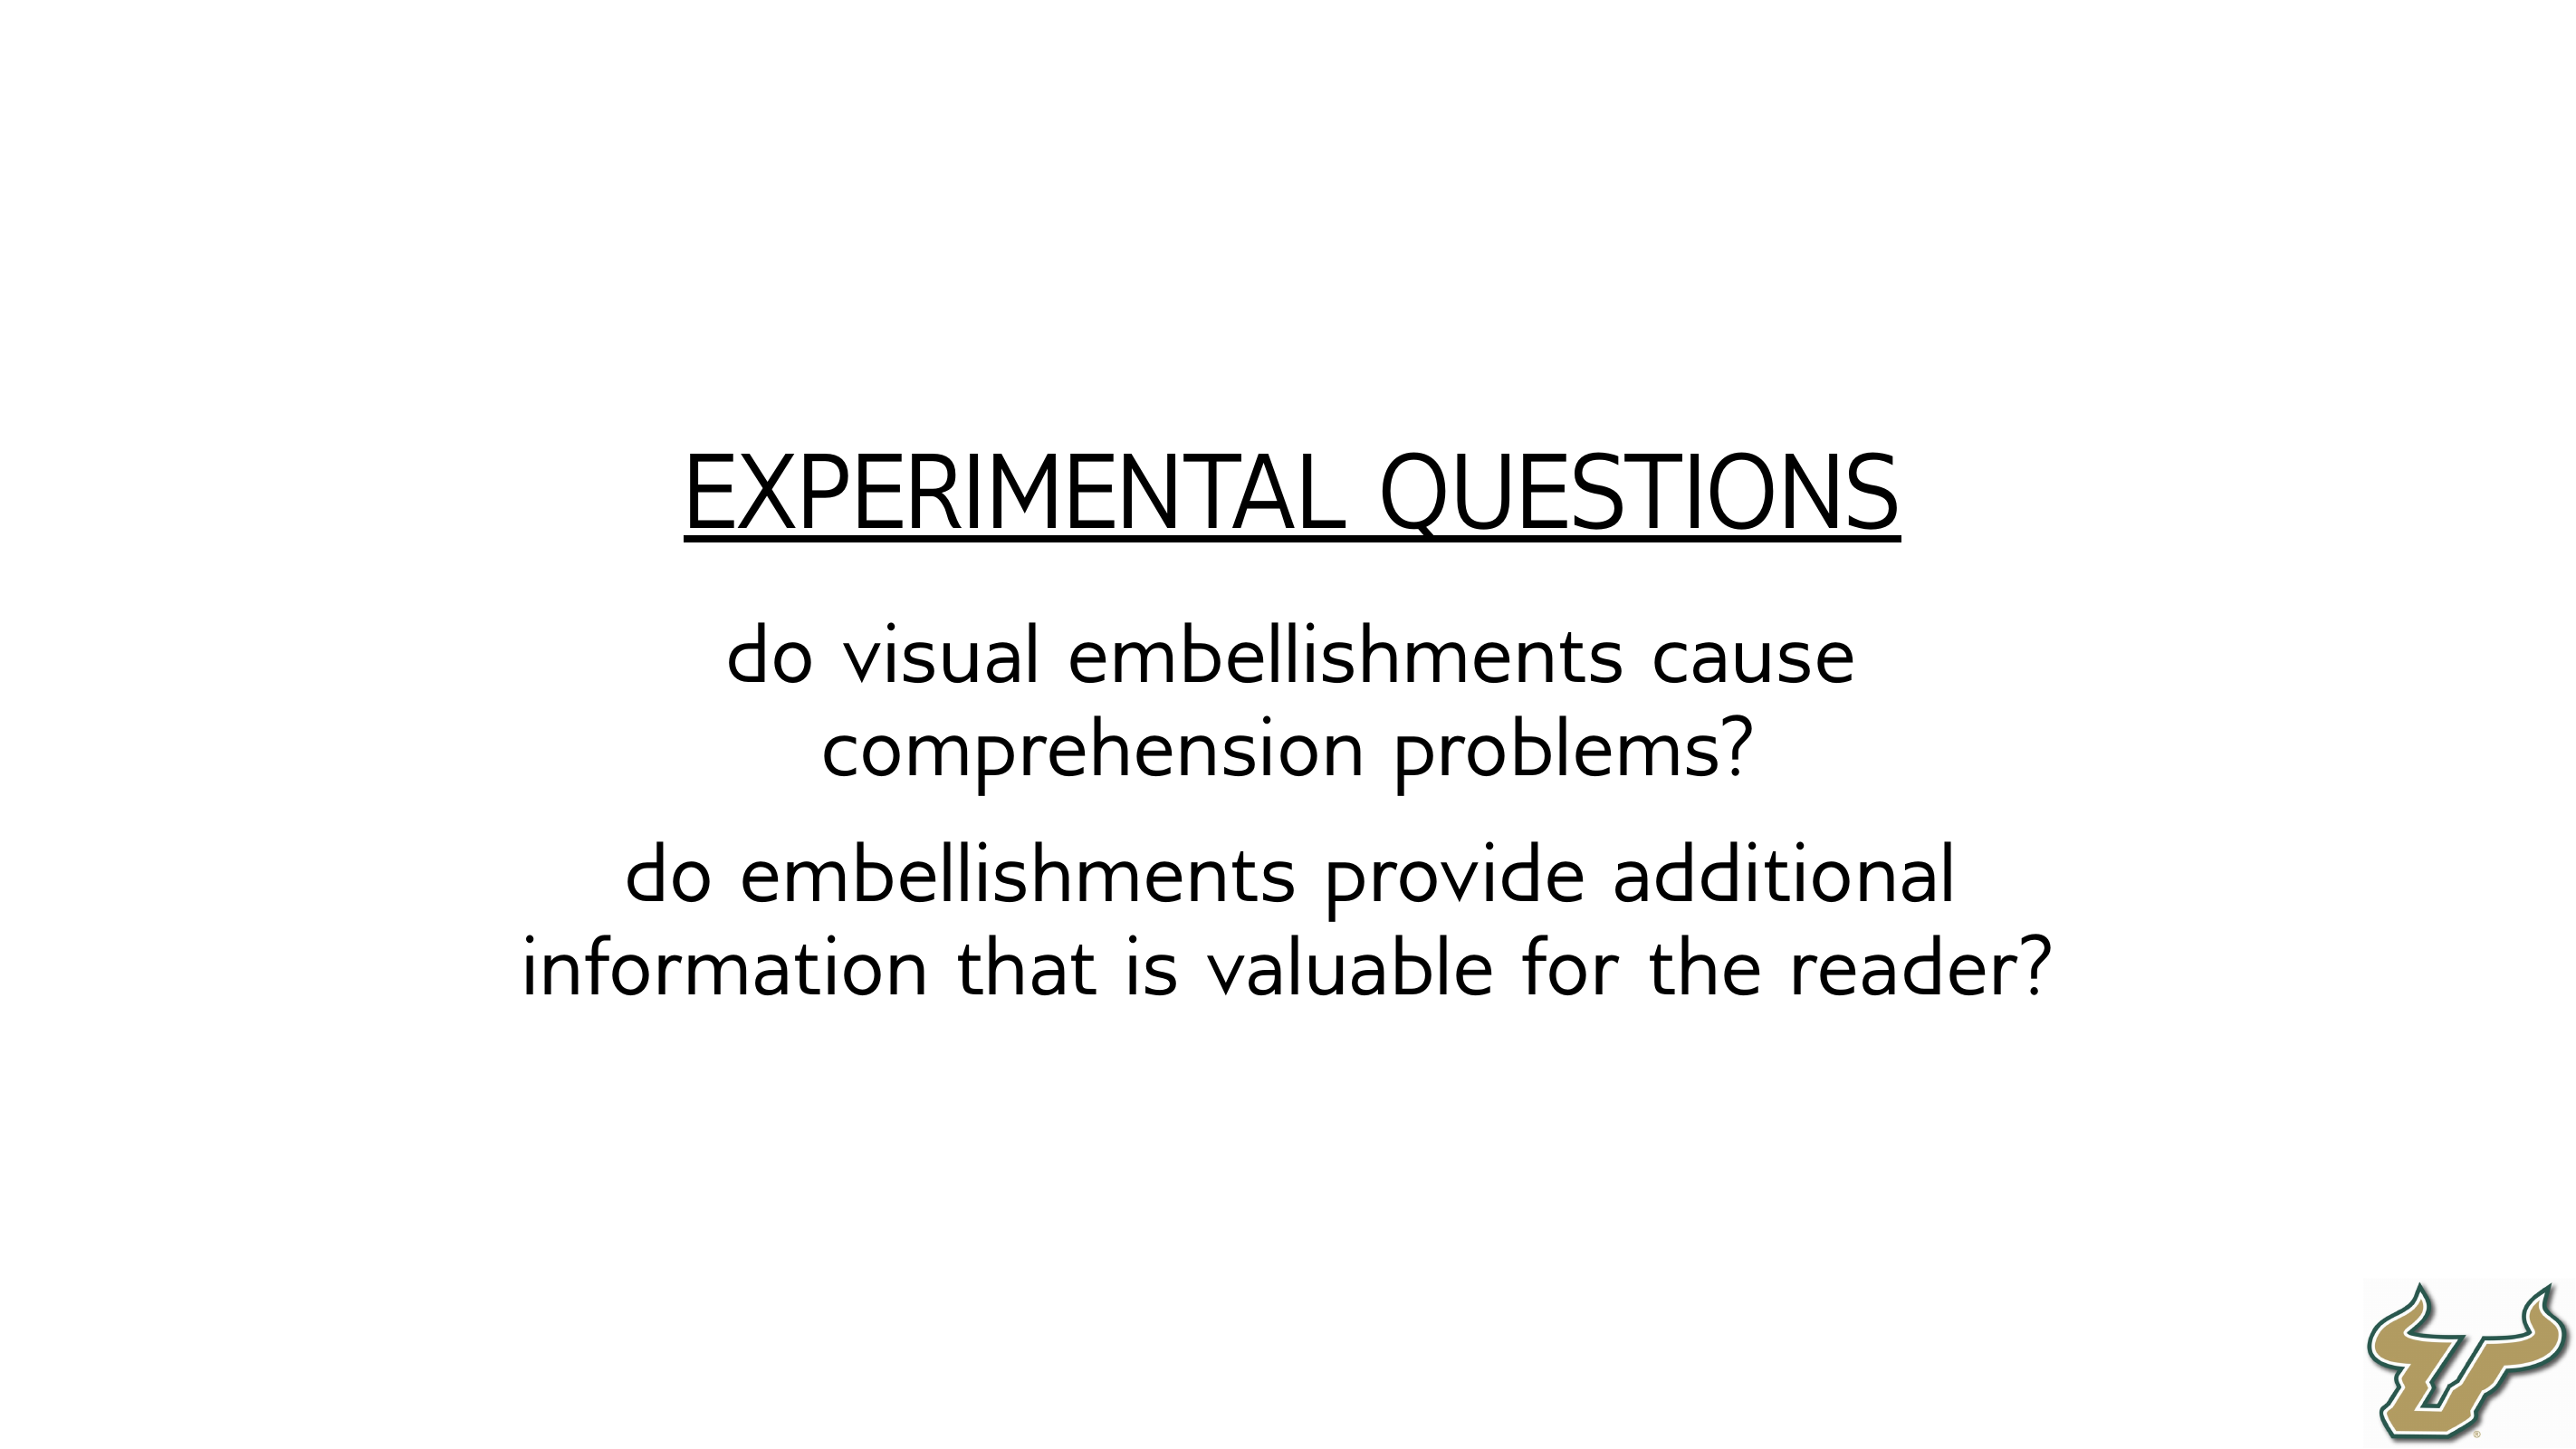

EXPERIMENTAL QUESTIONS
do visual embellishments cause comprehension problems?
do embellishments provide additional information that is valuable for the reader?